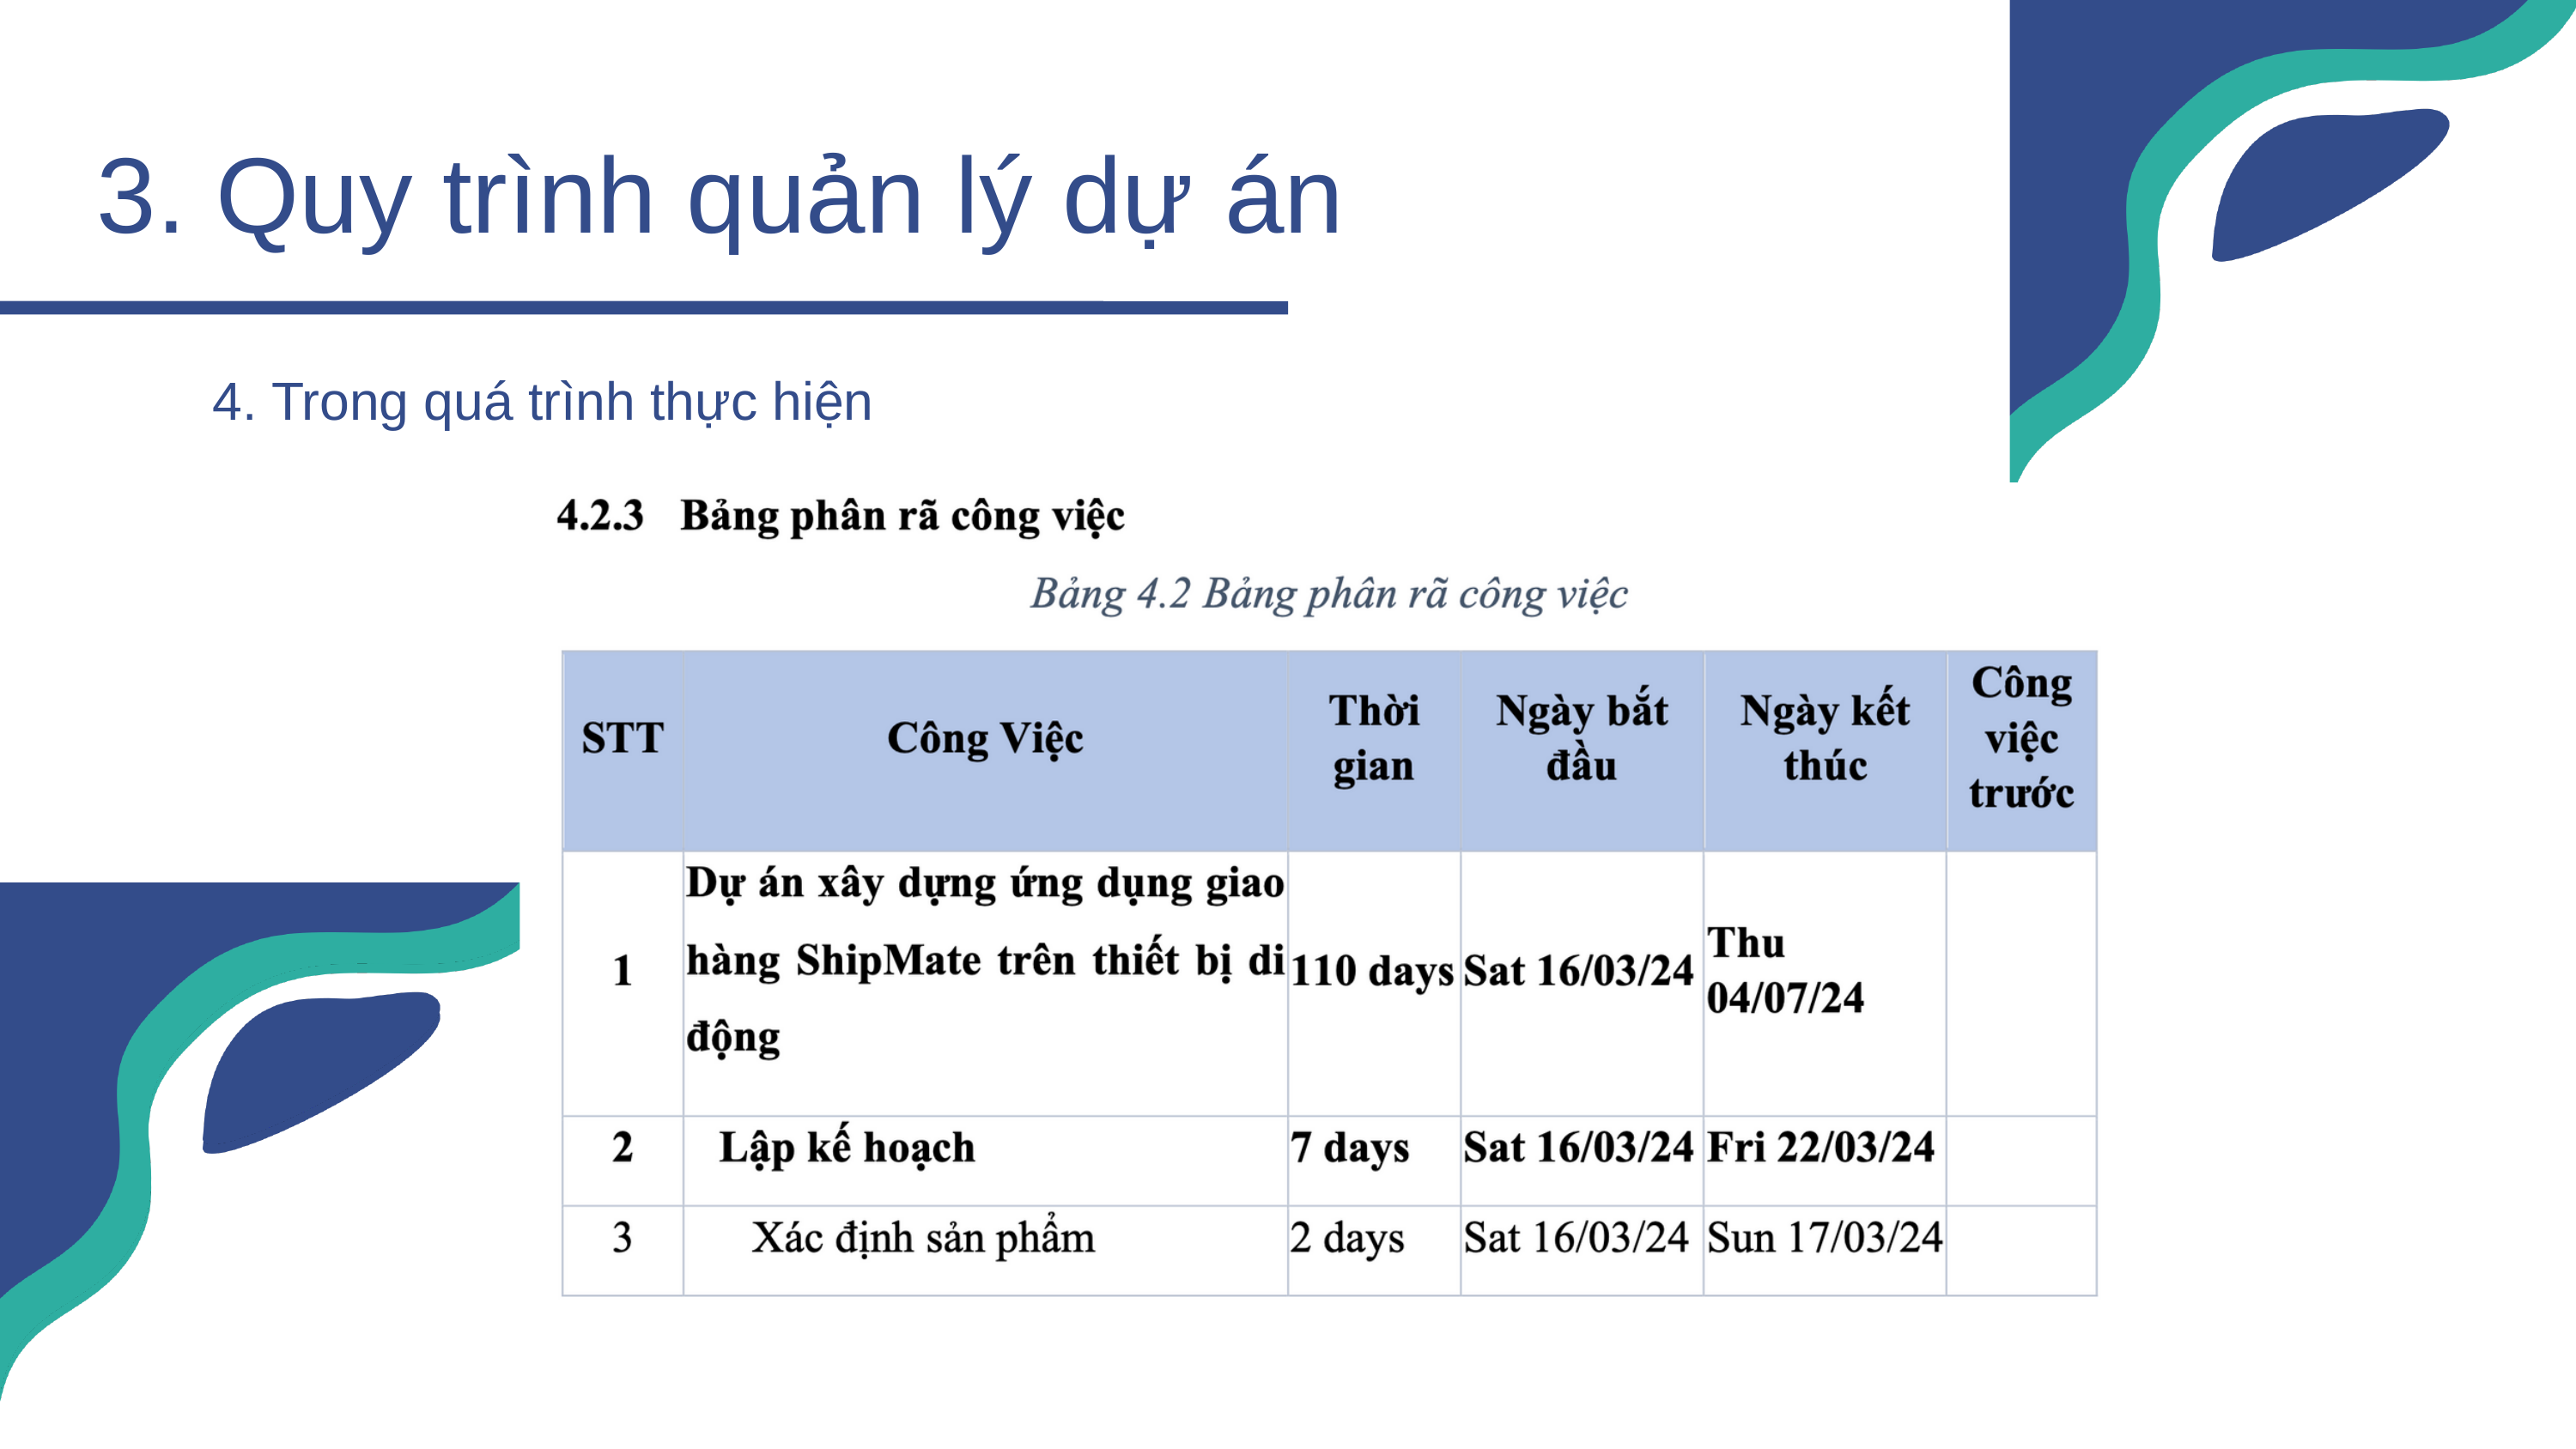

3. Quy trình quản lý dự án

4. Trong quá trình thực hiện